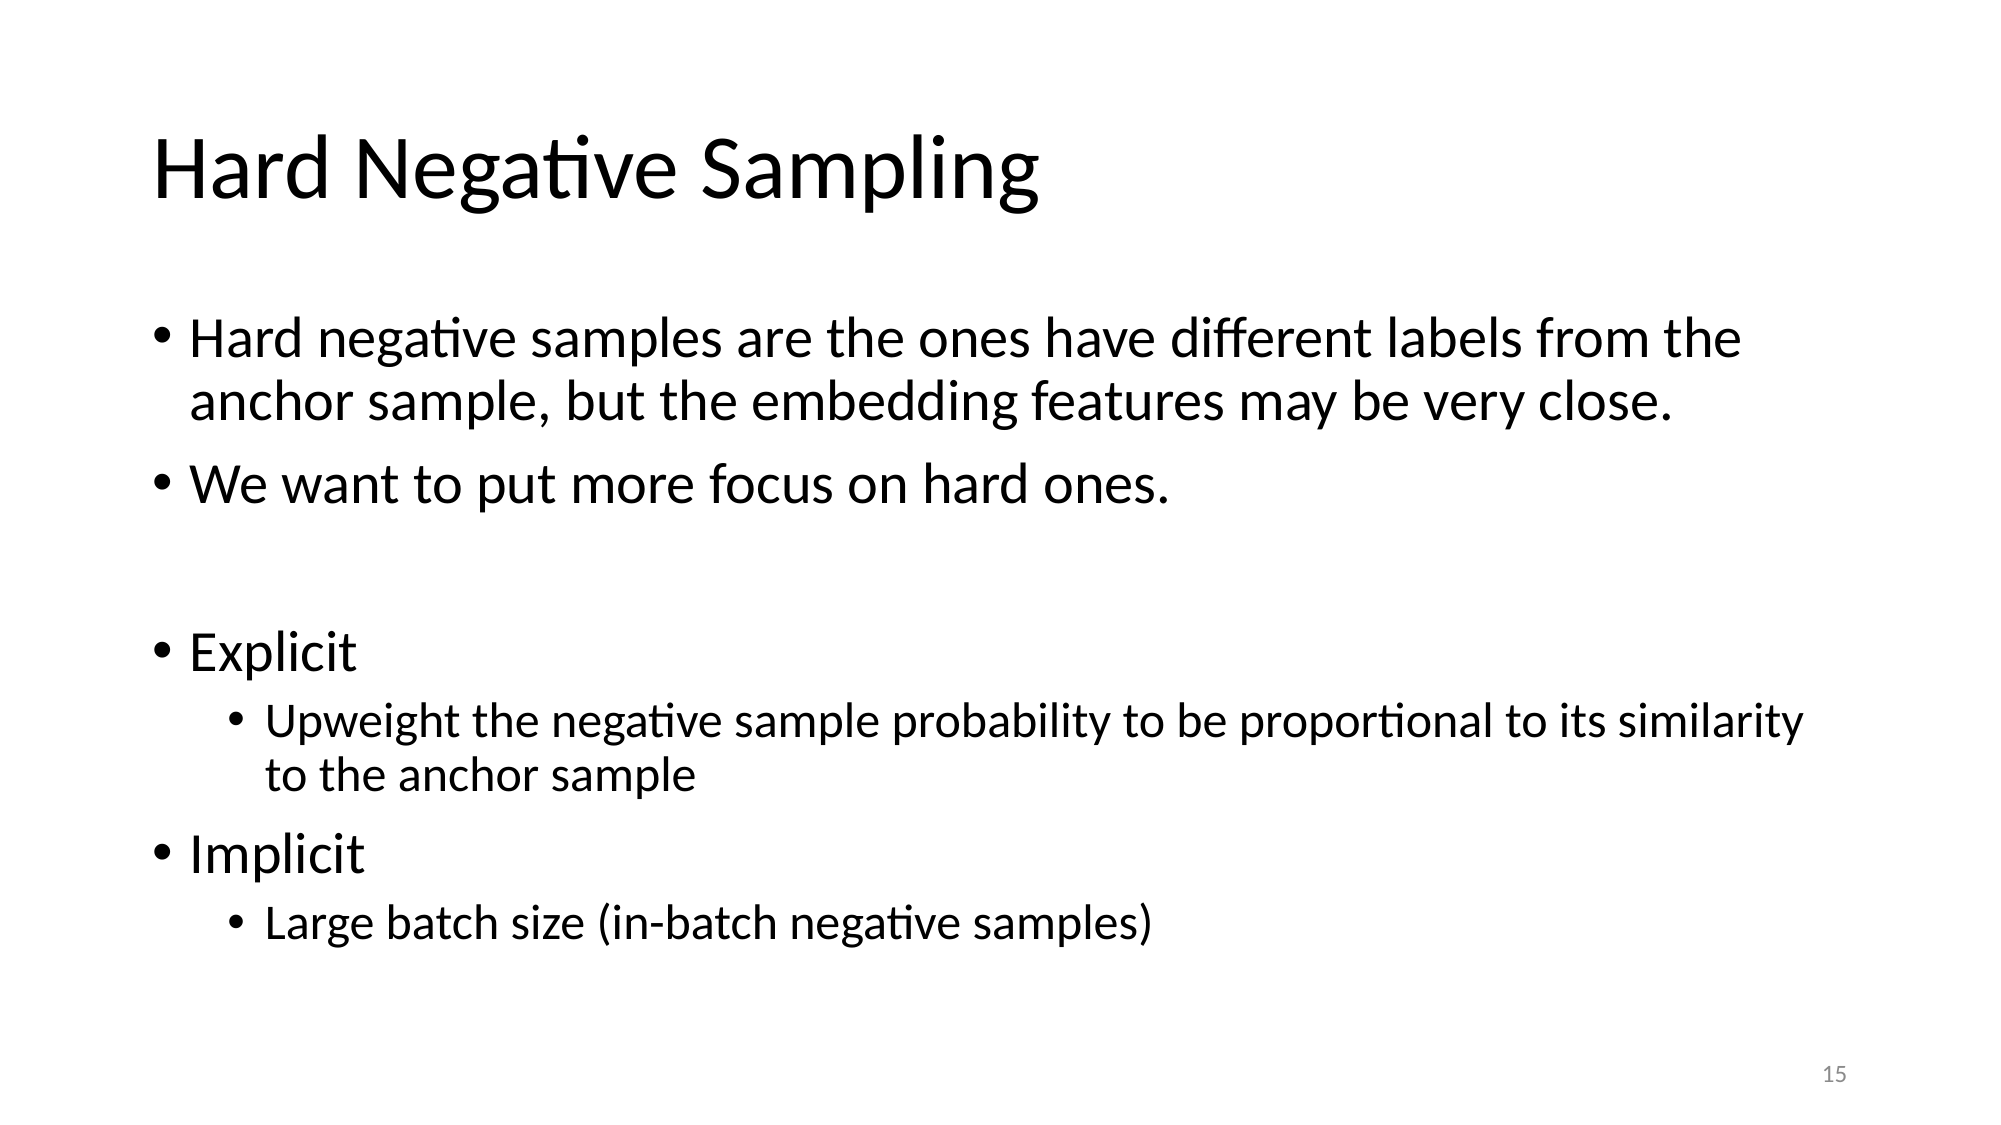

# Hard Negative Sampling
Hard negative samples are the ones have different labels from the anchor sample, but the embedding features may be very close.
We want to put more focus on hard ones.

Explicit
Upweight the negative sample probability to be proportional to its similarity to the anchor sample
Implicit
Large batch size (in-batch negative samples)
15